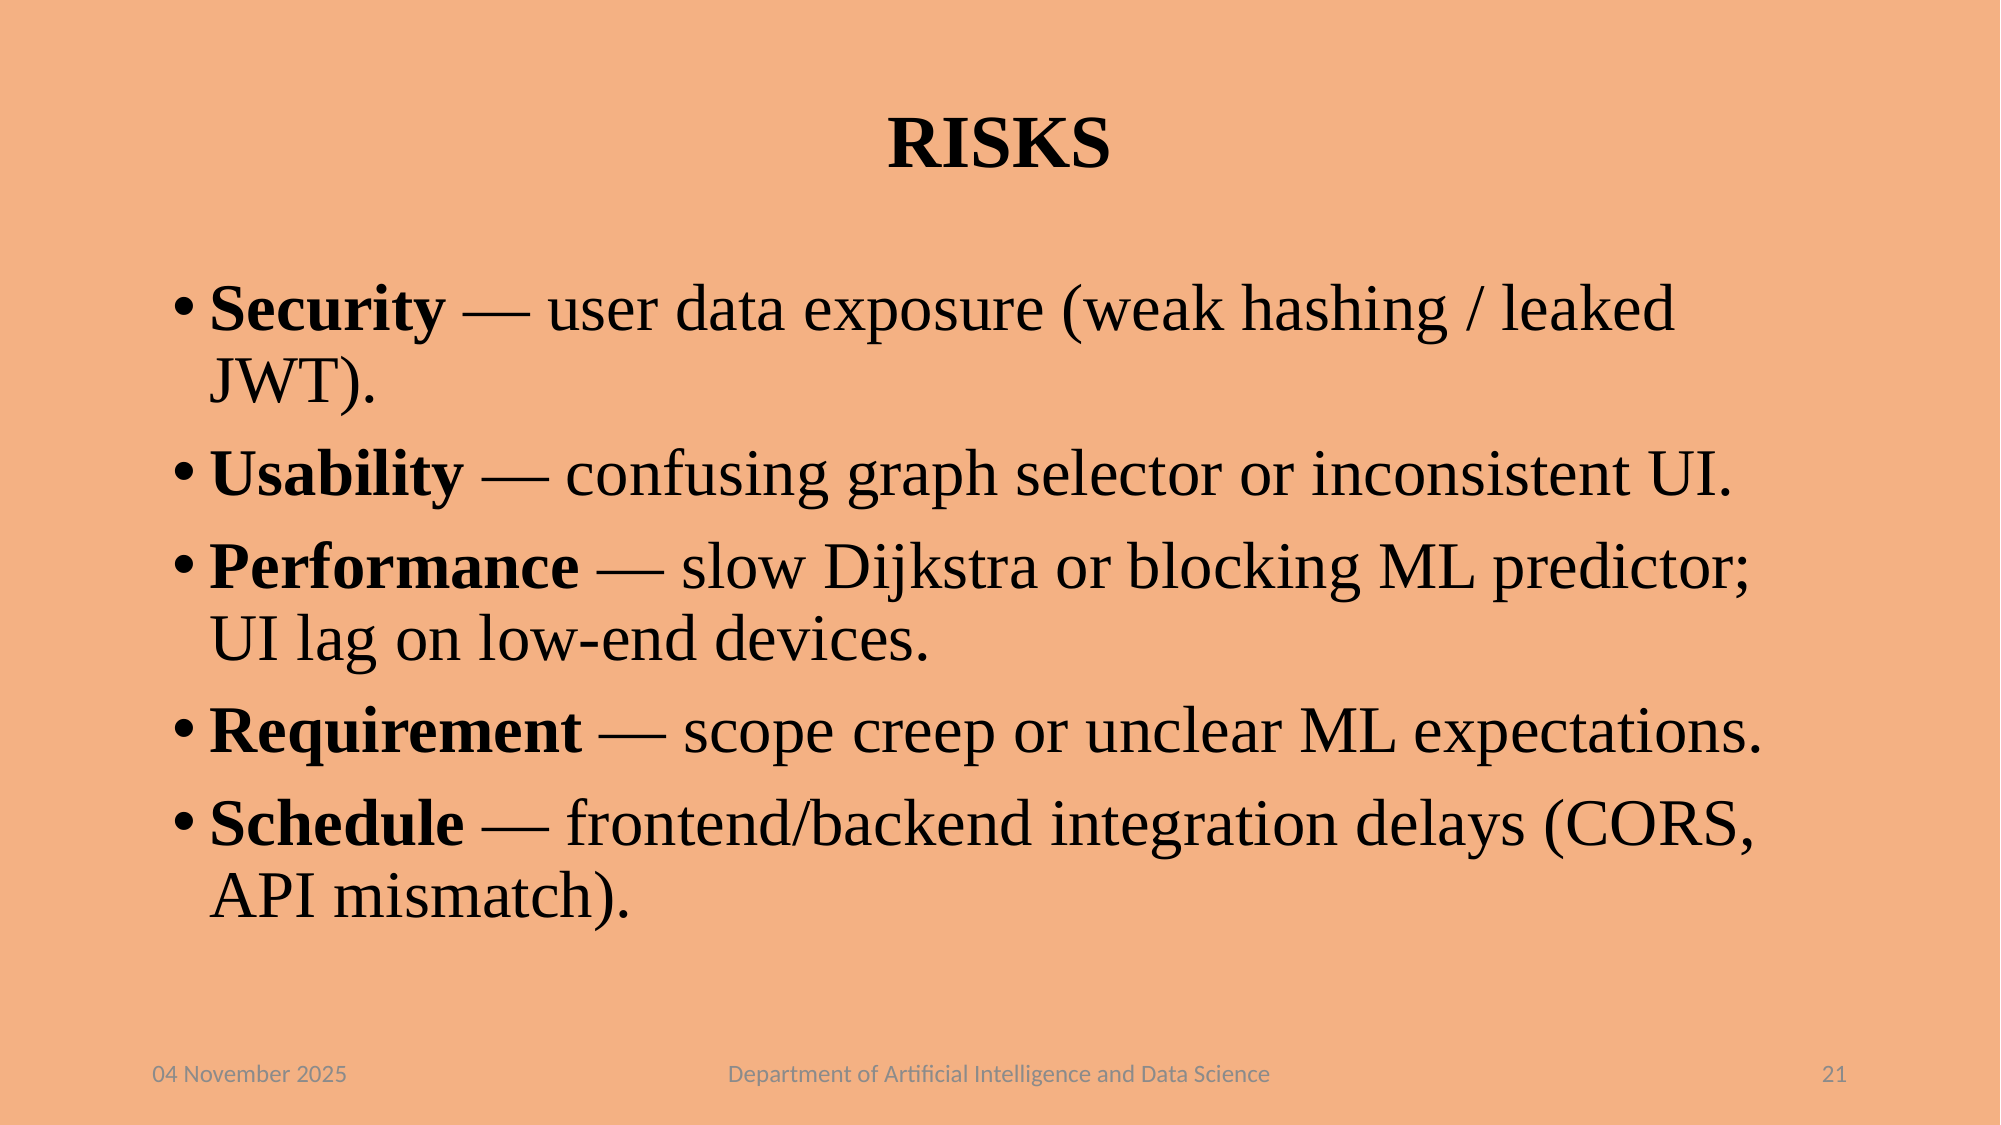

RISKS
Security — user data exposure (weak hashing / leaked JWT).
Usability — confusing graph selector or inconsistent UI.
Performance — slow Dijkstra or blocking ML predictor; UI lag on low-end devices.
Requirement — scope creep or unclear ML expectations.
Schedule — frontend/backend integration delays (CORS, API mismatch).
04 November 2025
Department of Artificial Intelligence and Data Science
21